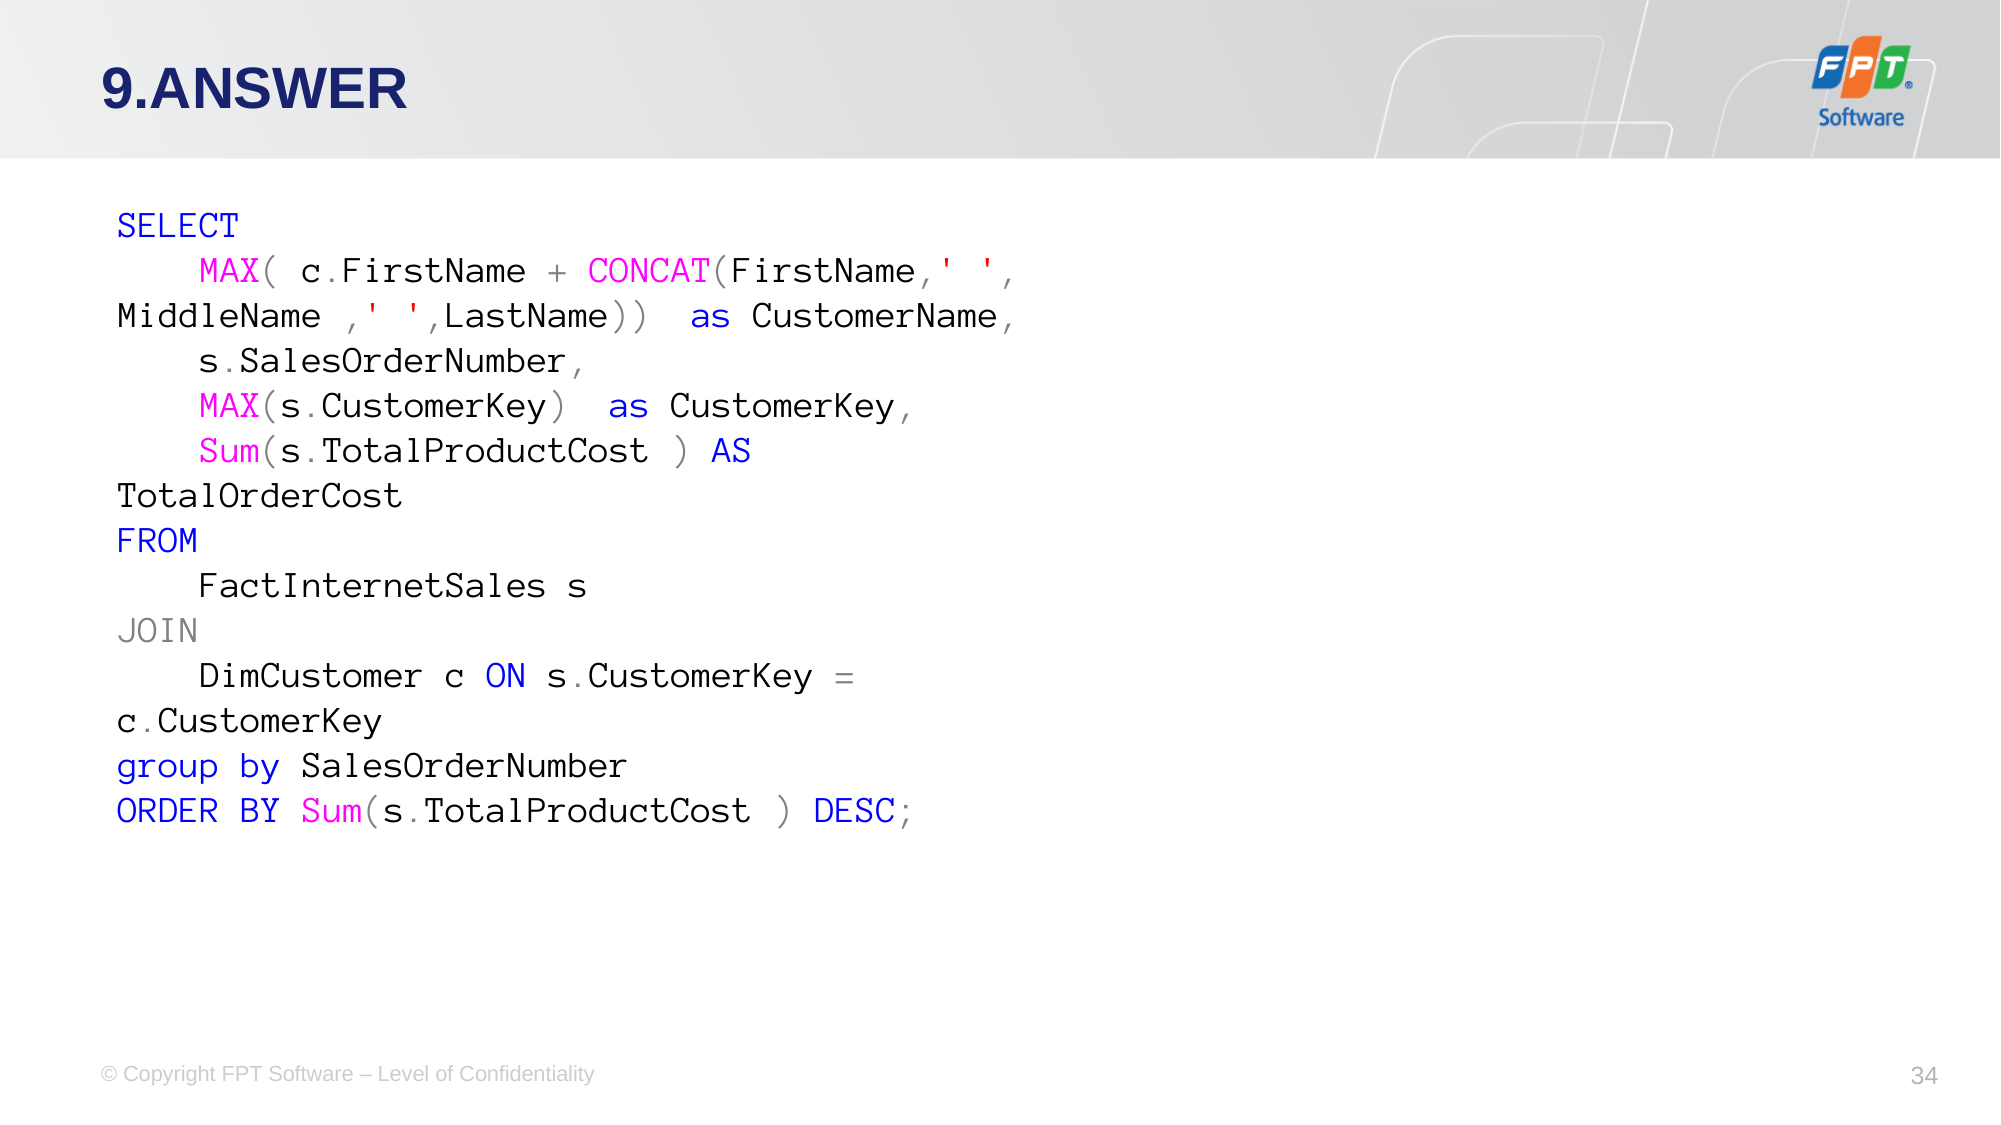

# 9.ANSWER
SELECT
    MAX( c.FirstName + CONCAT(FirstName,' ', MiddleName ,' ',LastName))  as CustomerName,
    s.SalesOrderNumber,
    MAX(s.CustomerKey)  as CustomerKey,
    Sum(s.TotalProductCost ) AS TotalOrderCost
FROM
    FactInternetSales s
JOIN
    DimCustomer c ON s.CustomerKey = c.CustomerKey
group by SalesOrderNumber
ORDER BY Sum(s.TotalProductCost ) DESC;
34